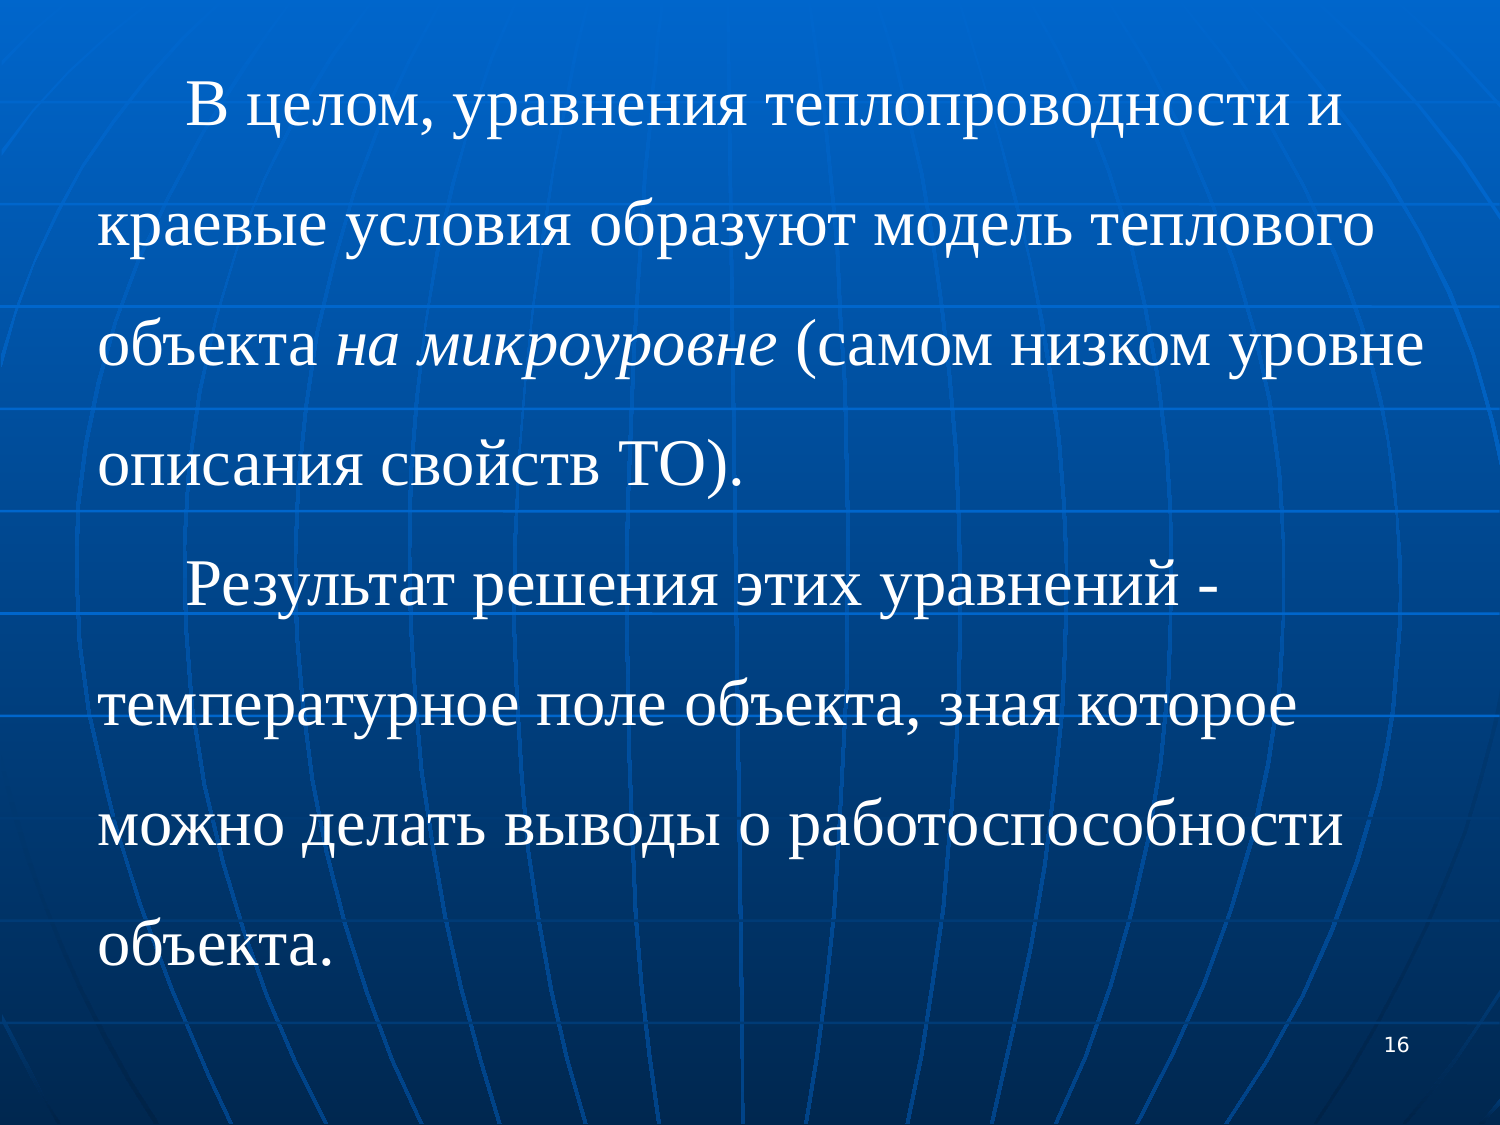

В целом, уравнения теплопроводности и краевые условия образуют модель теплового объекта на микроуровне (самом низком уровне описания свойств ТО).
Результат решения этих уравнений - температурное поле объекта, зная которое можно делать выводы о работоспособности объекта.
16